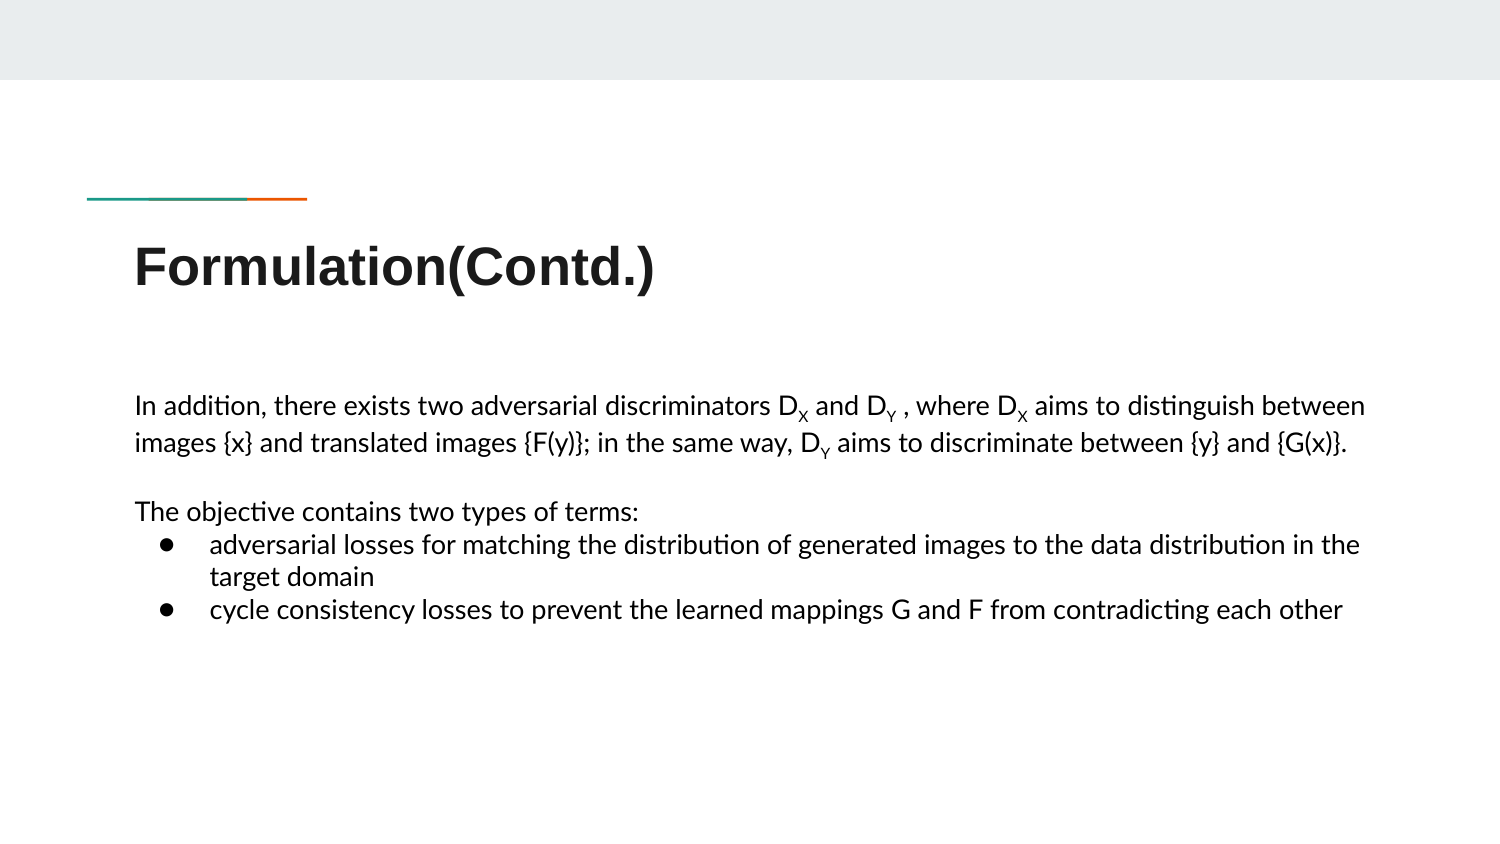

# Formulation(Contd.)

In addition, there exists two adversarial discriminators DX and DY , where DX aims to distinguish between images {x} and translated images {F(y)}; in the same way, DY aims to discriminate between {y} and {G(x)}.

The objective contains two types of terms:
adversarial losses for matching the distribution of generated images to the data distribution in the target domain
cycle consistency losses to prevent the learned mappings G and F from contradicting each other